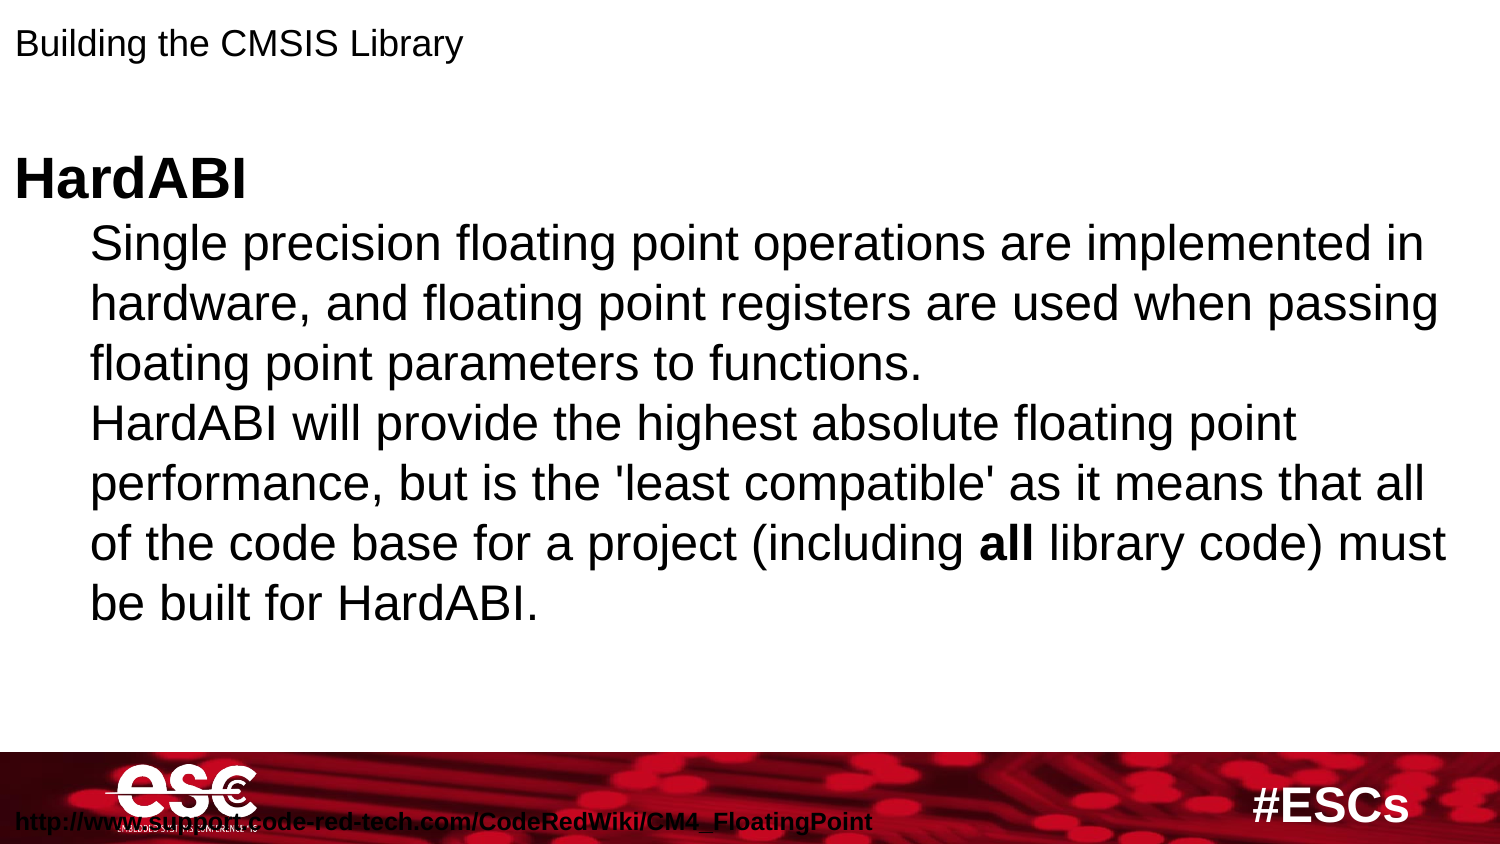

Building the CMSIS Library
HardABI
Single precision floating point operations are implemented in hardware, and floating point registers are used when passing floating point parameters to functions.
HardABI will provide the highest absolute floating point performance, but is the 'least compatible' as it means that all of the code base for a project (including all library code) must be built for HardABI.

http://www.support.code-red-tech.com/CodeRedWiki/CM4_FloatingPoint